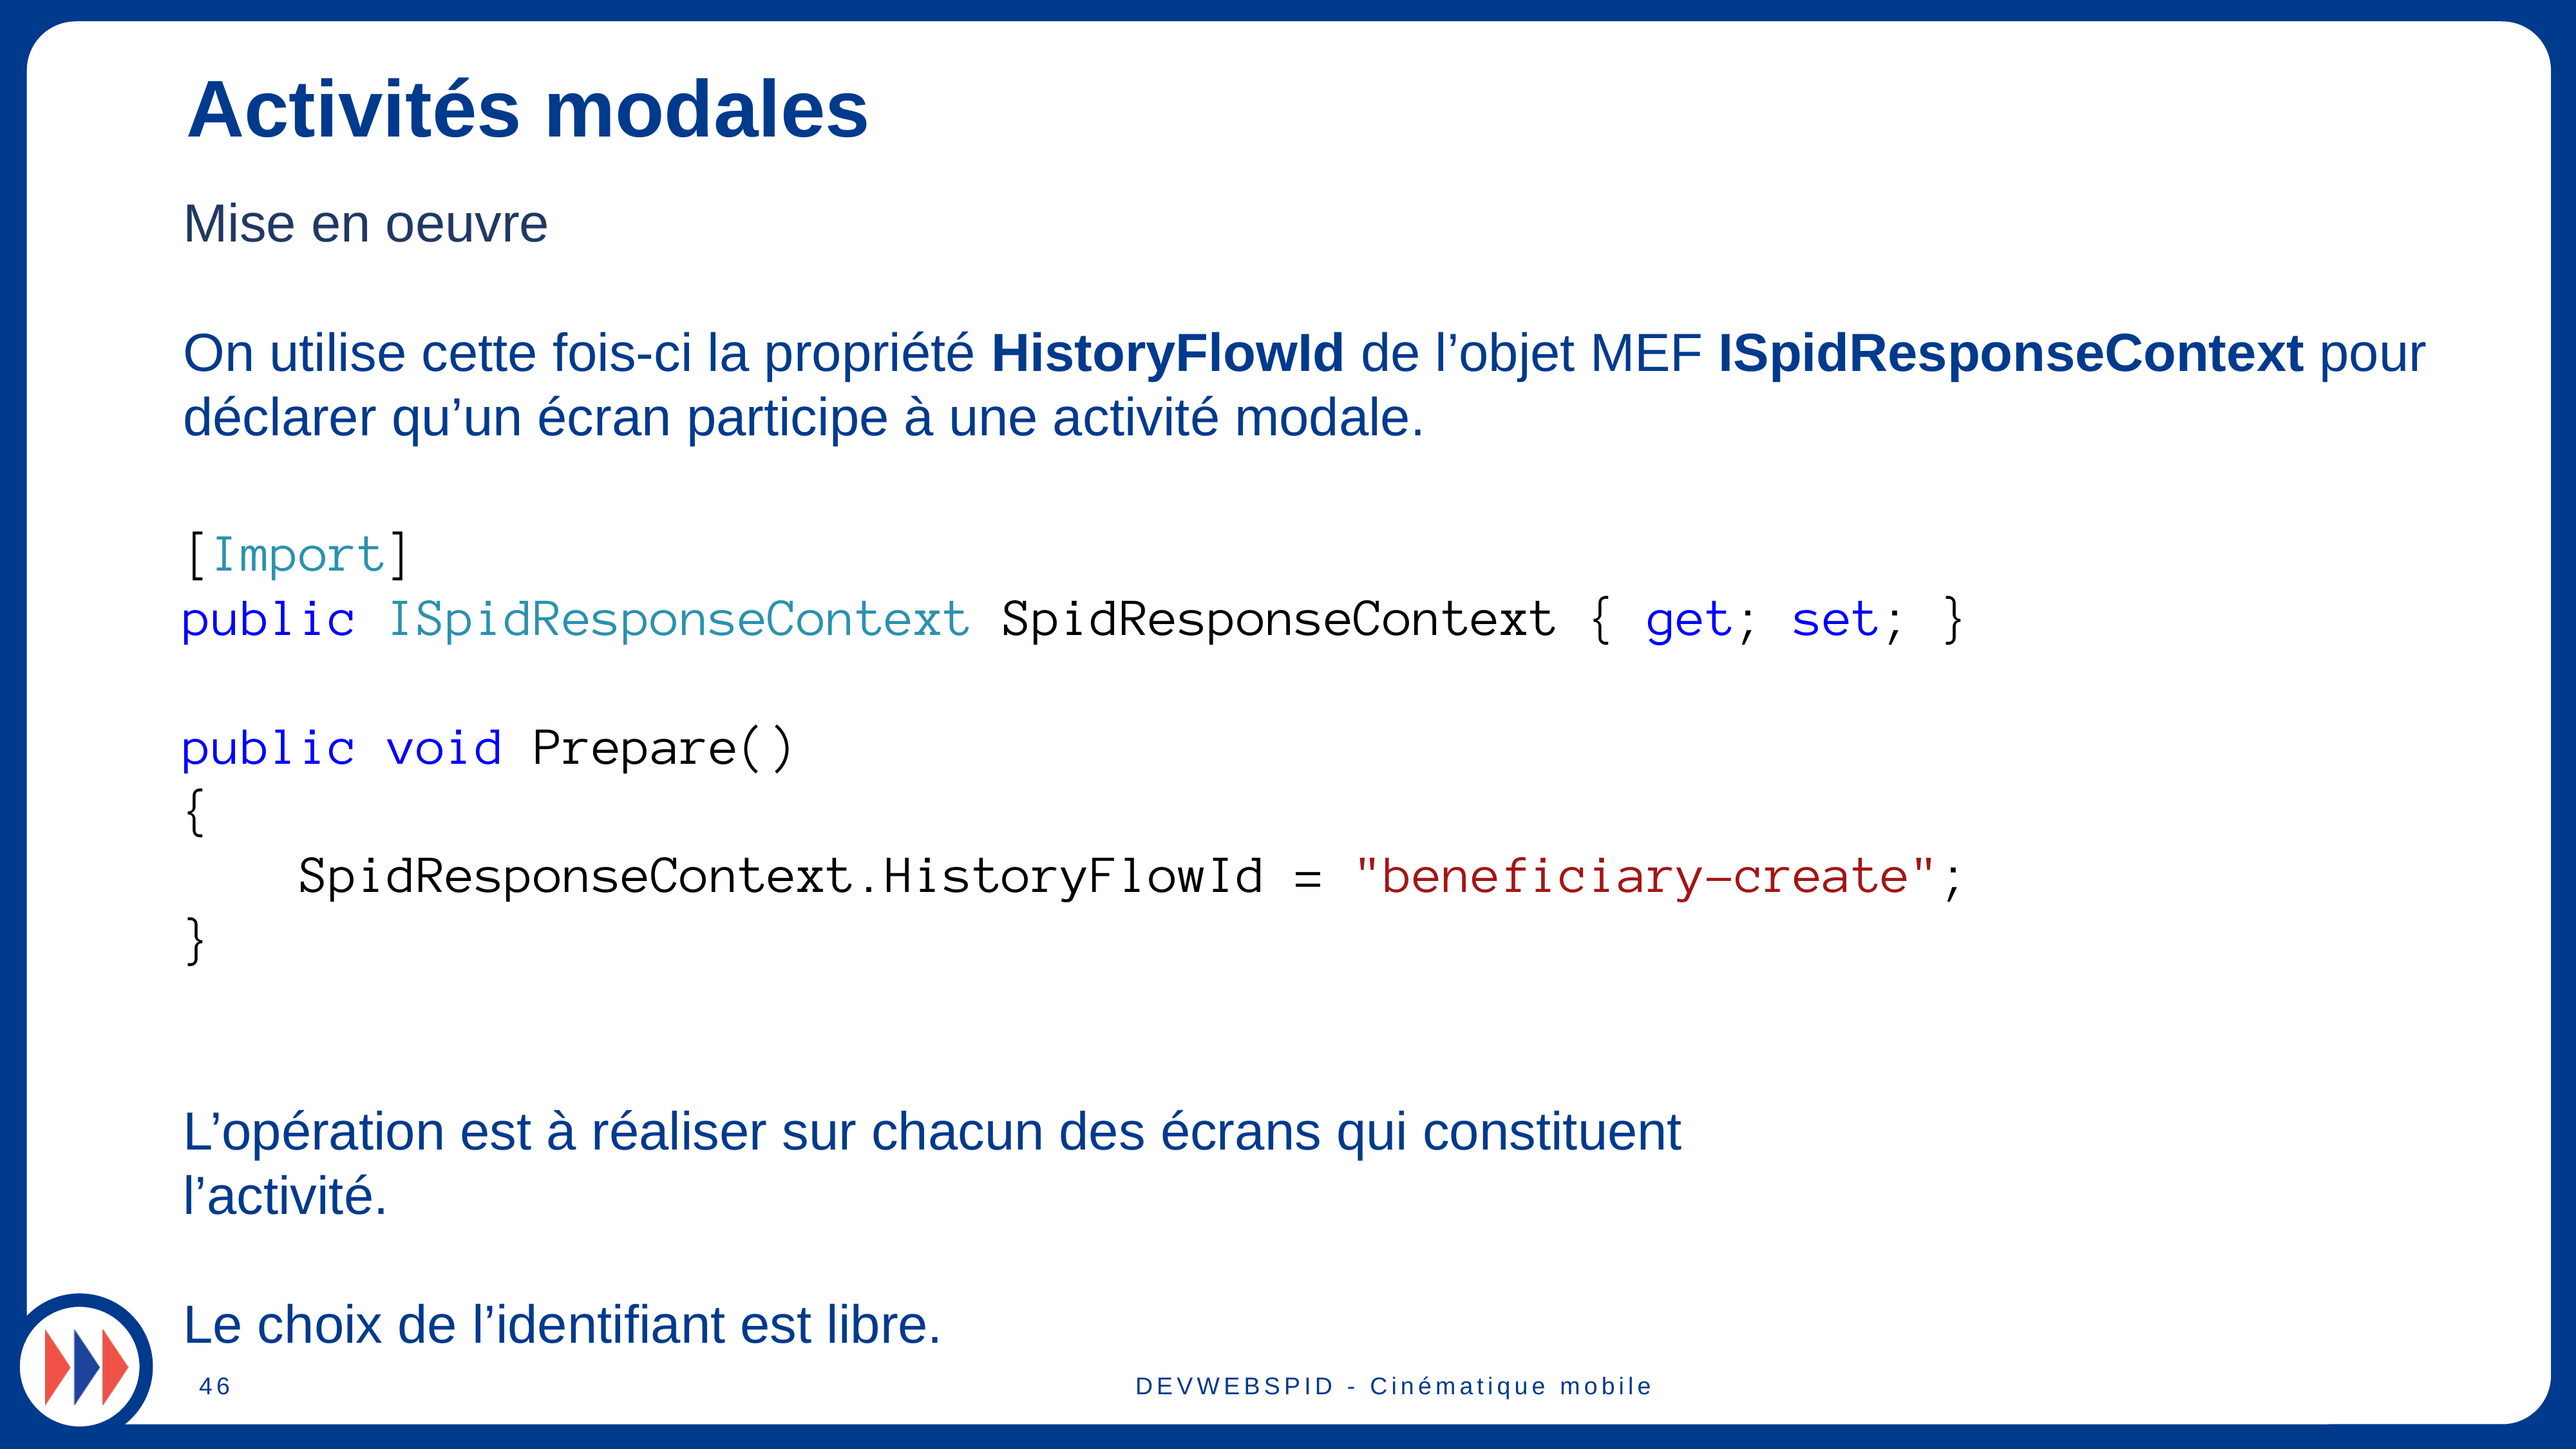

# Activités modales
Mise en oeuvre
On utilise cette fois-ci la propriété HistoryFlowId de l’objet MEF ISpidResponseContext pour déclarer qu’un écran participe à une activité modale.

[Import]
public ISpidResponseContext SpidResponseContext { get; set; }

public void Prepare()
{
    SpidResponseContext.HistoryFlowId = "beneficiary-create";
}

L’opération est à réaliser sur chacun des écrans qui constituent
l’activité.
Le choix de l’identifiant est libre.

46
DEVWEBSPID - Cinématique mobile